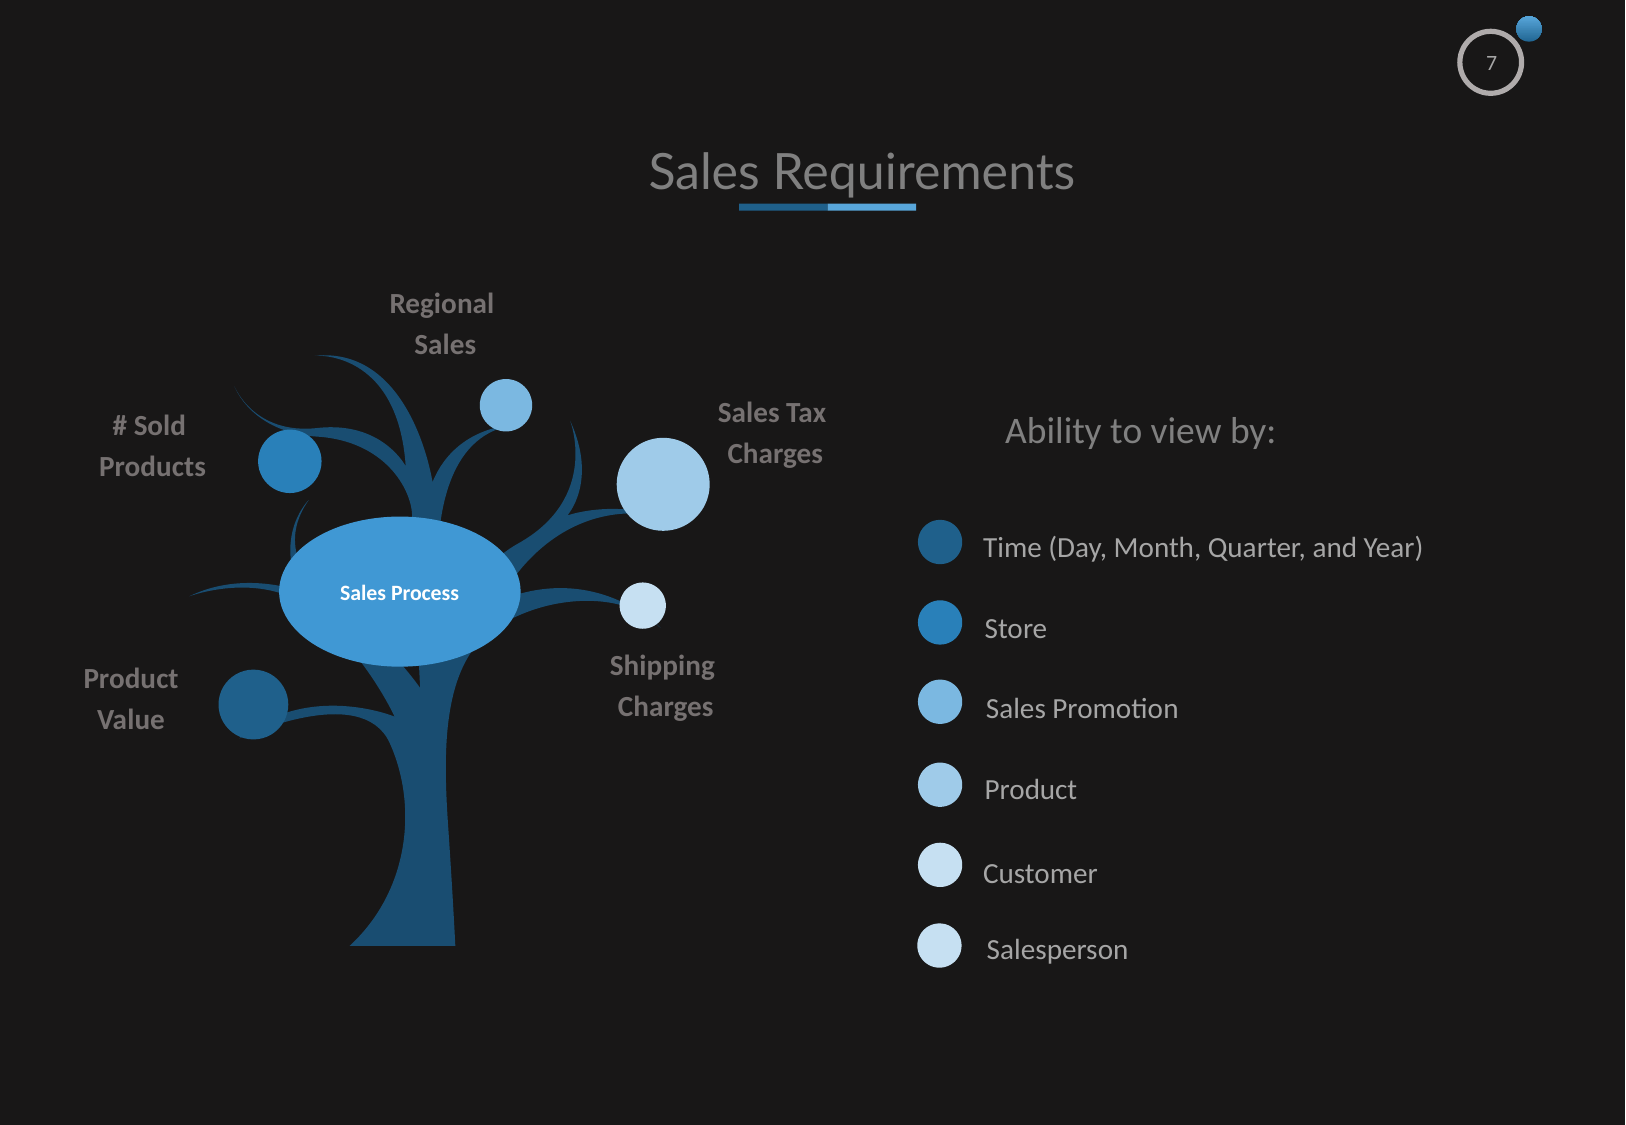

7
Sales Requirements

Regional
 Sales
Sales Tax
Charges
# Sold
Products
Shipping
Charges
Product
Value

Ability to view by:

Time (Day, Month, Quarter, and Year)
Sales Process

Store

Sales Promotion

Product

Customer

Salesperson